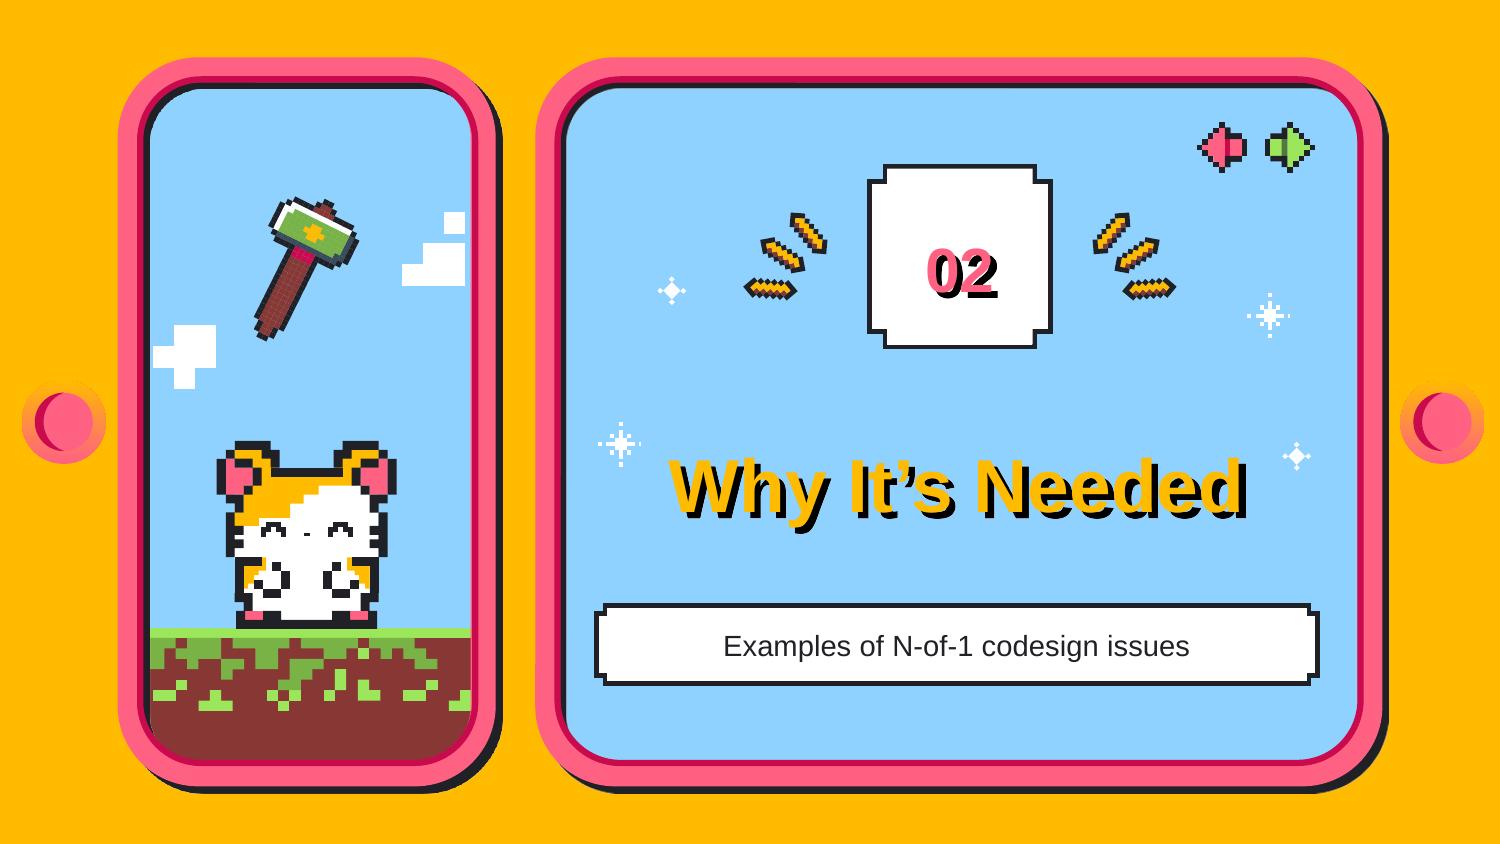

02

# Why It’s Needed

Examples of N-of-1 codesign issues